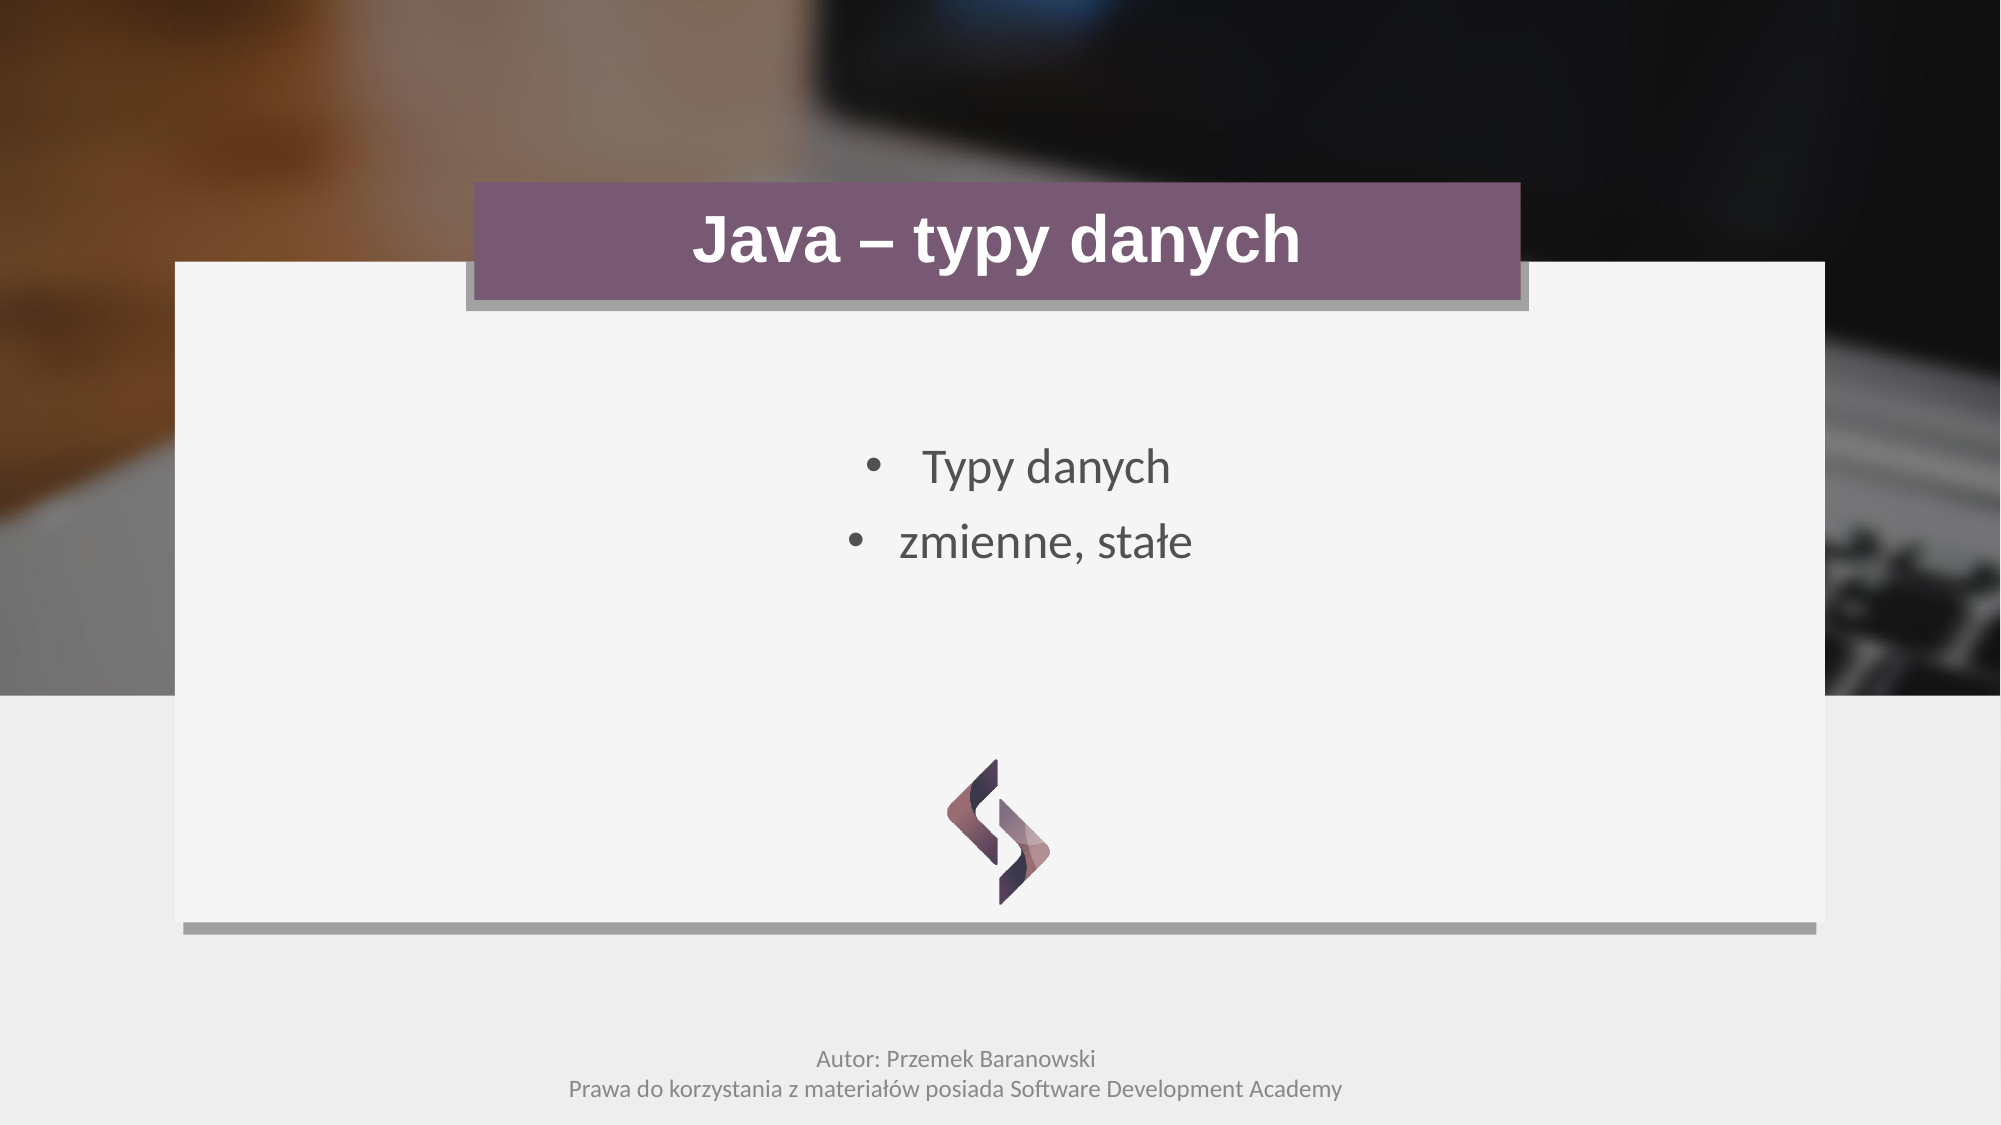

# Java – typy danych

Typy danych
zmienne, stałe
Autor: Przemek Baranowski
Prawa do korzystania z materiałów posiada Software Development Academy